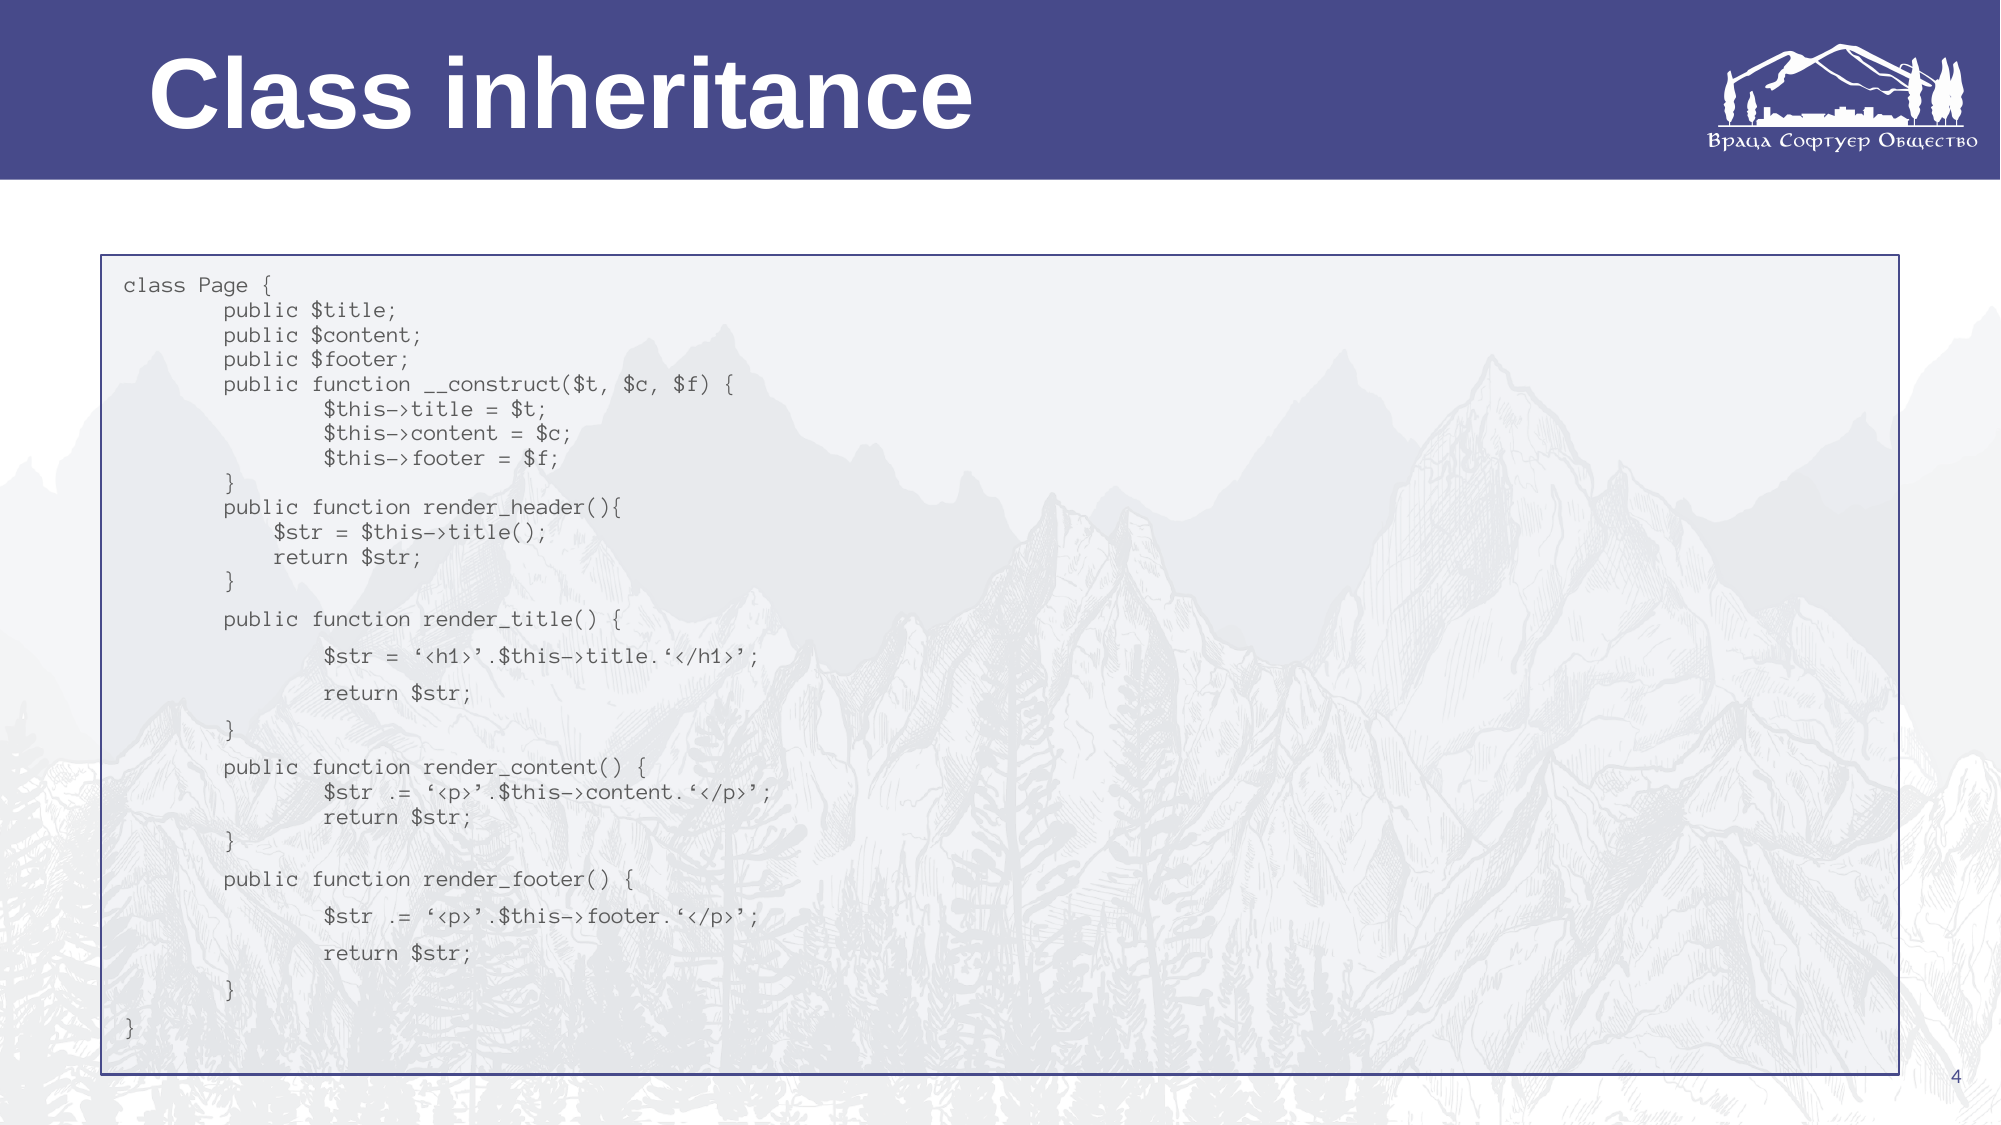

# Class inheritance
class Page {
public $title;
public $content;
public $footer;
public function __construct($t, $c, $f) {
$this->title = $t;
$this->content = $c;
$this->footer = $f;
}
public function render_header(){
	$str = $this->title();
	return $str;
}
public function render_title() {
$str = ‘<h1>’.$this->title.‘</h1>’;
return $str;
}
public function render_content() {
$str .= ‘<p>’.$this->content.‘</p>’;
return $str;
}
public function render_footer() {
$str .= ‘<p>’.$this->footer.‘</p>’;
return $str;
}
}

4